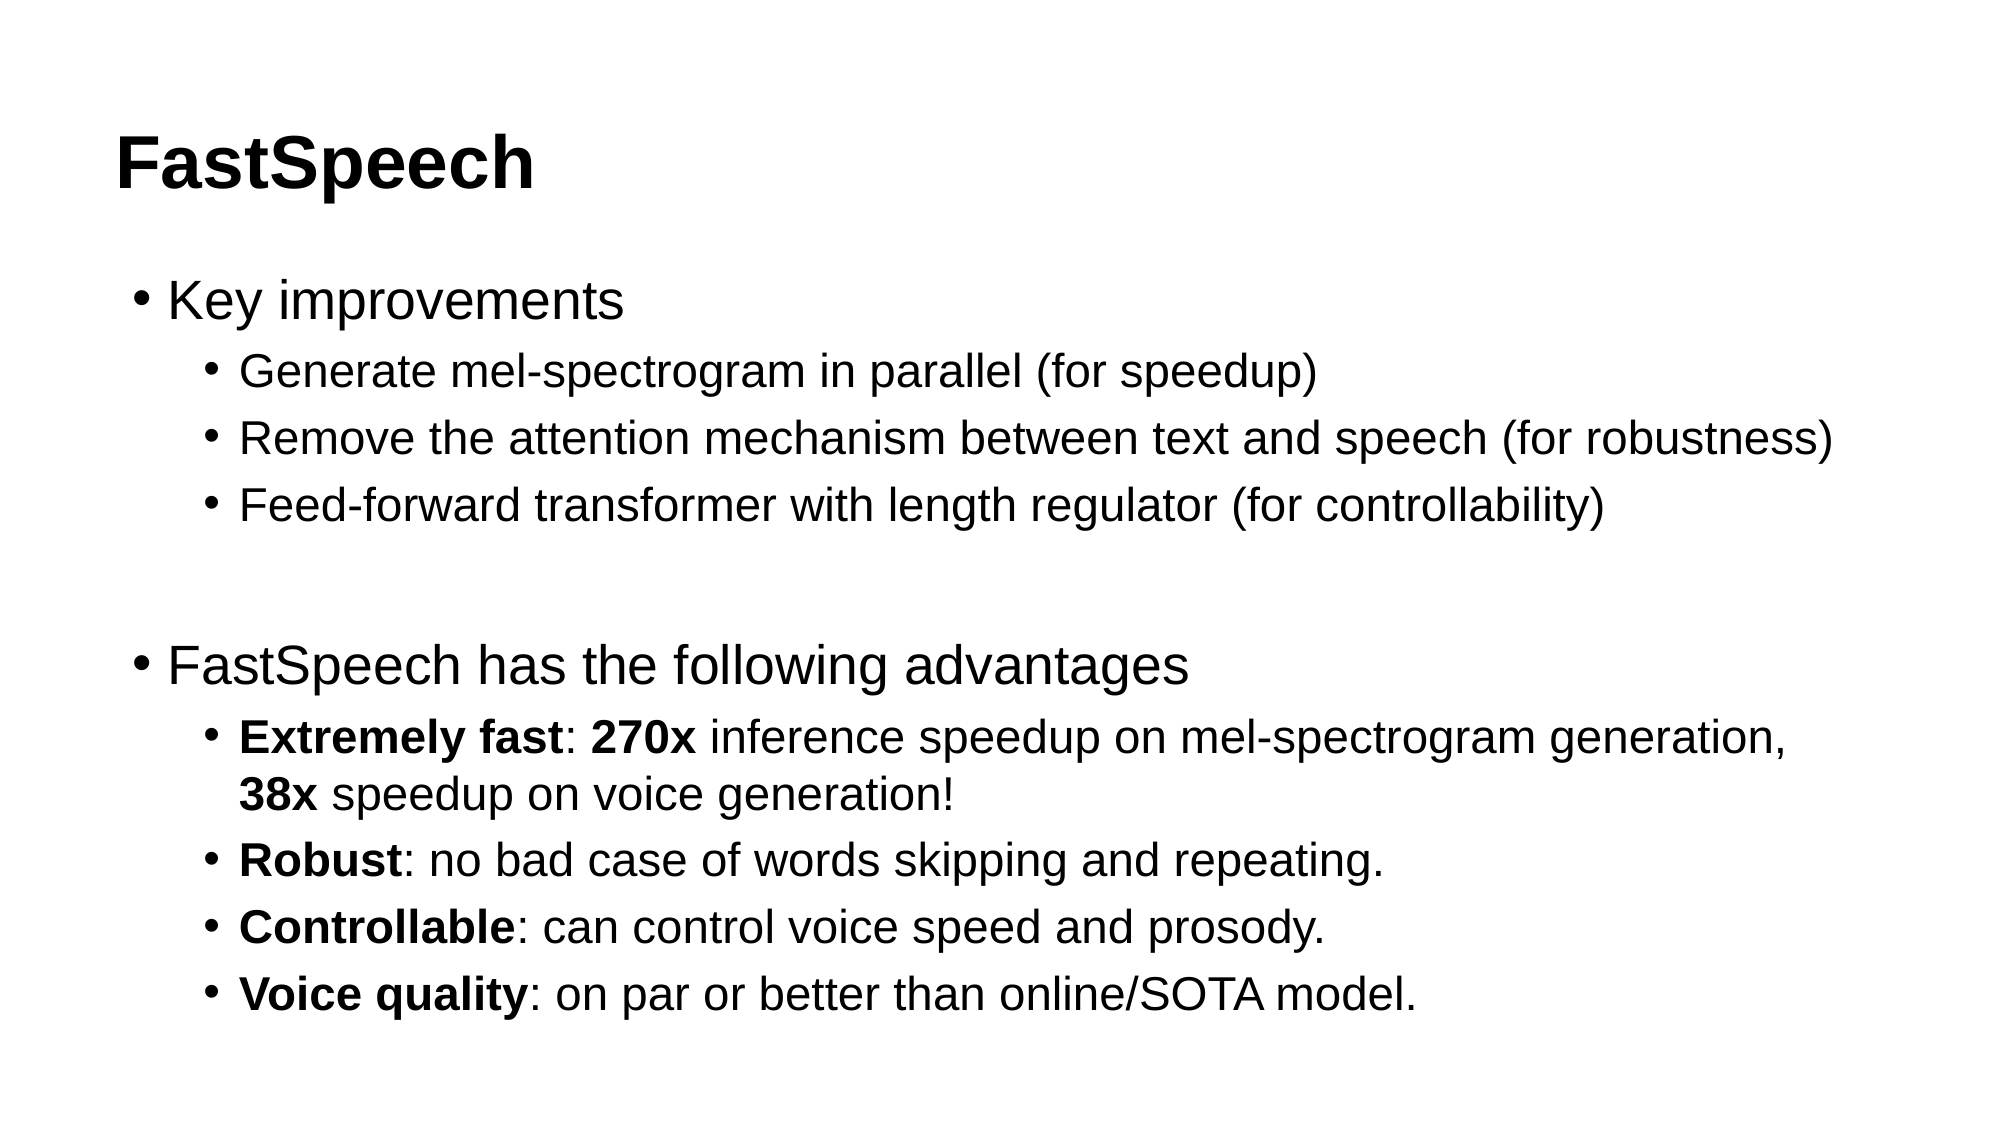

# FastSpeech
Key improvements
Generate mel-spectrogram in parallel (for speedup)
Remove the attention mechanism between text and speech (for robustness)
Feed-forward transformer with length regulator (for controllability)

FastSpeech has the following advantages
Extremely fast: 270x inference speedup on mel-spectrogram generation, 38x speedup on voice generation!
Robust: no bad case of words skipping and repeating.
Controllable: can control voice speed and prosody.
Voice quality: on par or better than online/SOTA model.